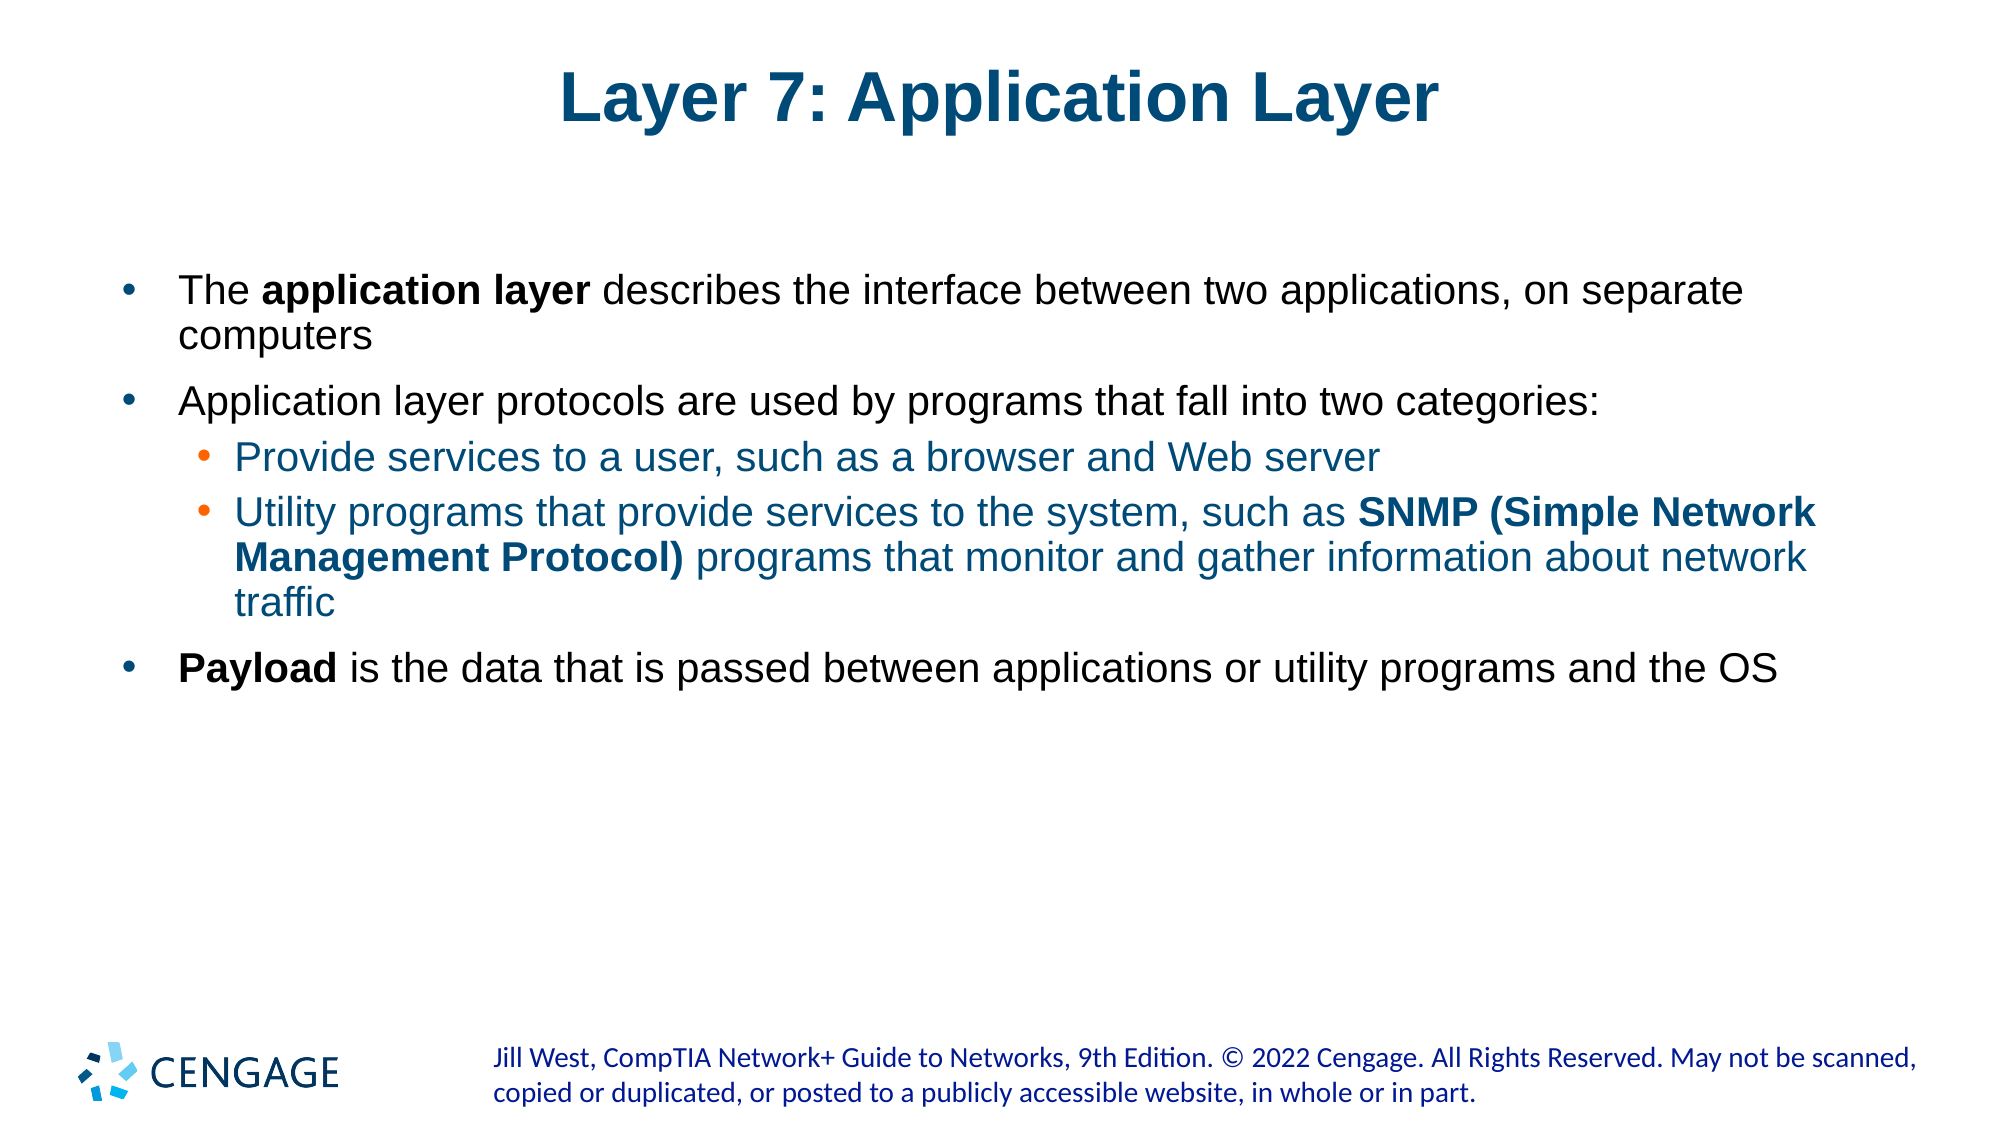

# Layer 7: Application Layer
The application layer describes the interface between two applications, on separate computers
Application layer protocols are used by programs that fall into two categories:
Provide services to a user, such as a browser and Web server
Utility programs that provide services to the system, such as SNMP (Simple Network Management Protocol) programs that monitor and gather information about network traffic
Payload is the data that is passed between applications or utility programs and the OS